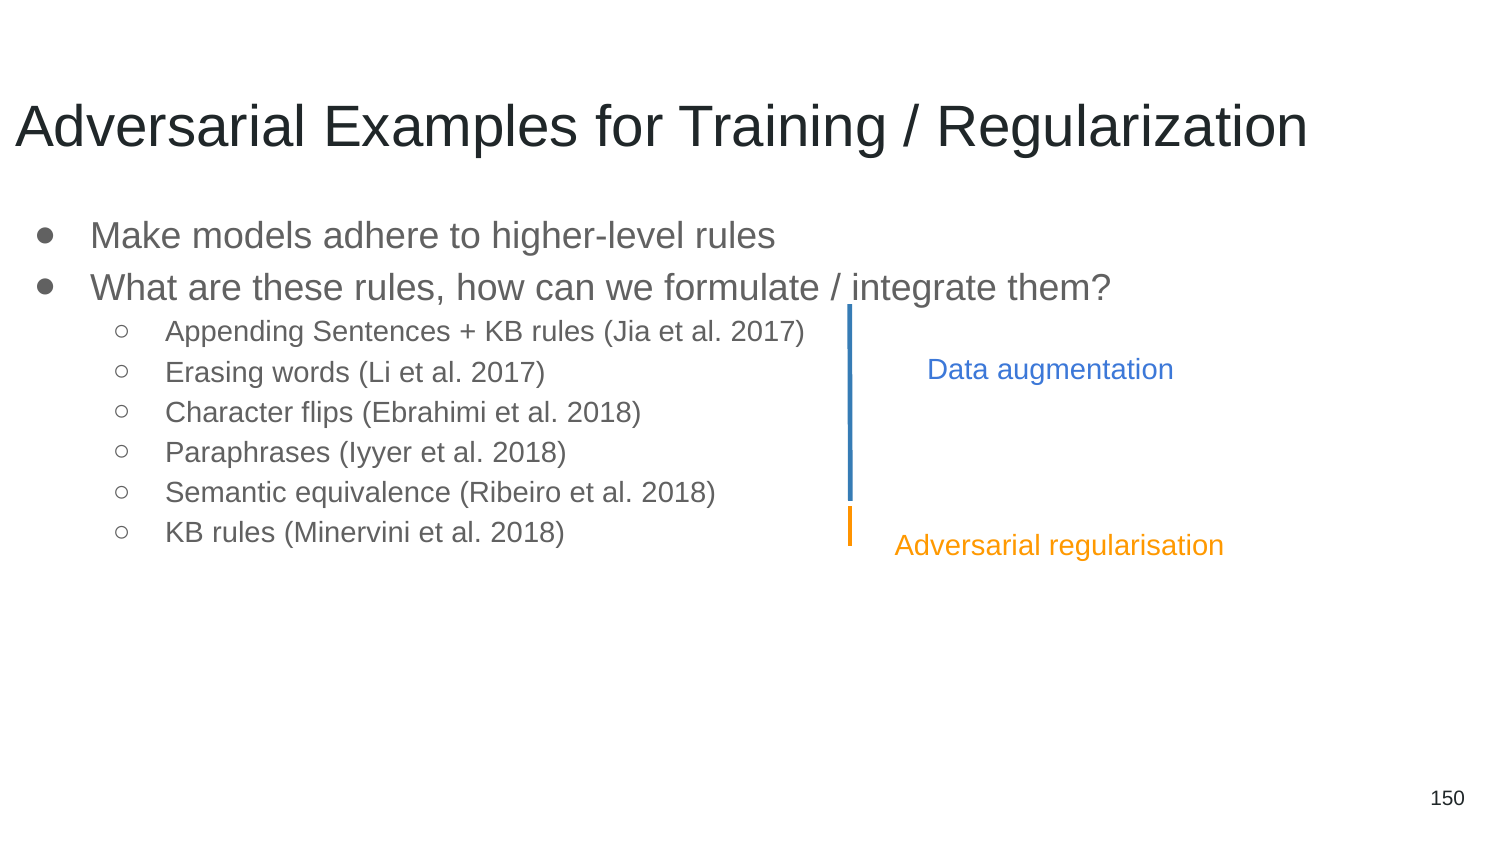

Adversarial Examples for Training / Regularization
Make models adhere to higher-level rules
What are these rules, how can we formulate / integrate them?
Appending Sentences + KB rules (Jia et al. 2017)
Erasing words (Li et al. 2017)
Character flips (Ebrahimi et al. 2018)
Paraphrases (Iyyer et al. 2018)
Semantic equivalence (Ribeiro et al. 2018)
KB rules (Minervini et al. 2018)
Data augmentation
Adversarial regularisation
150